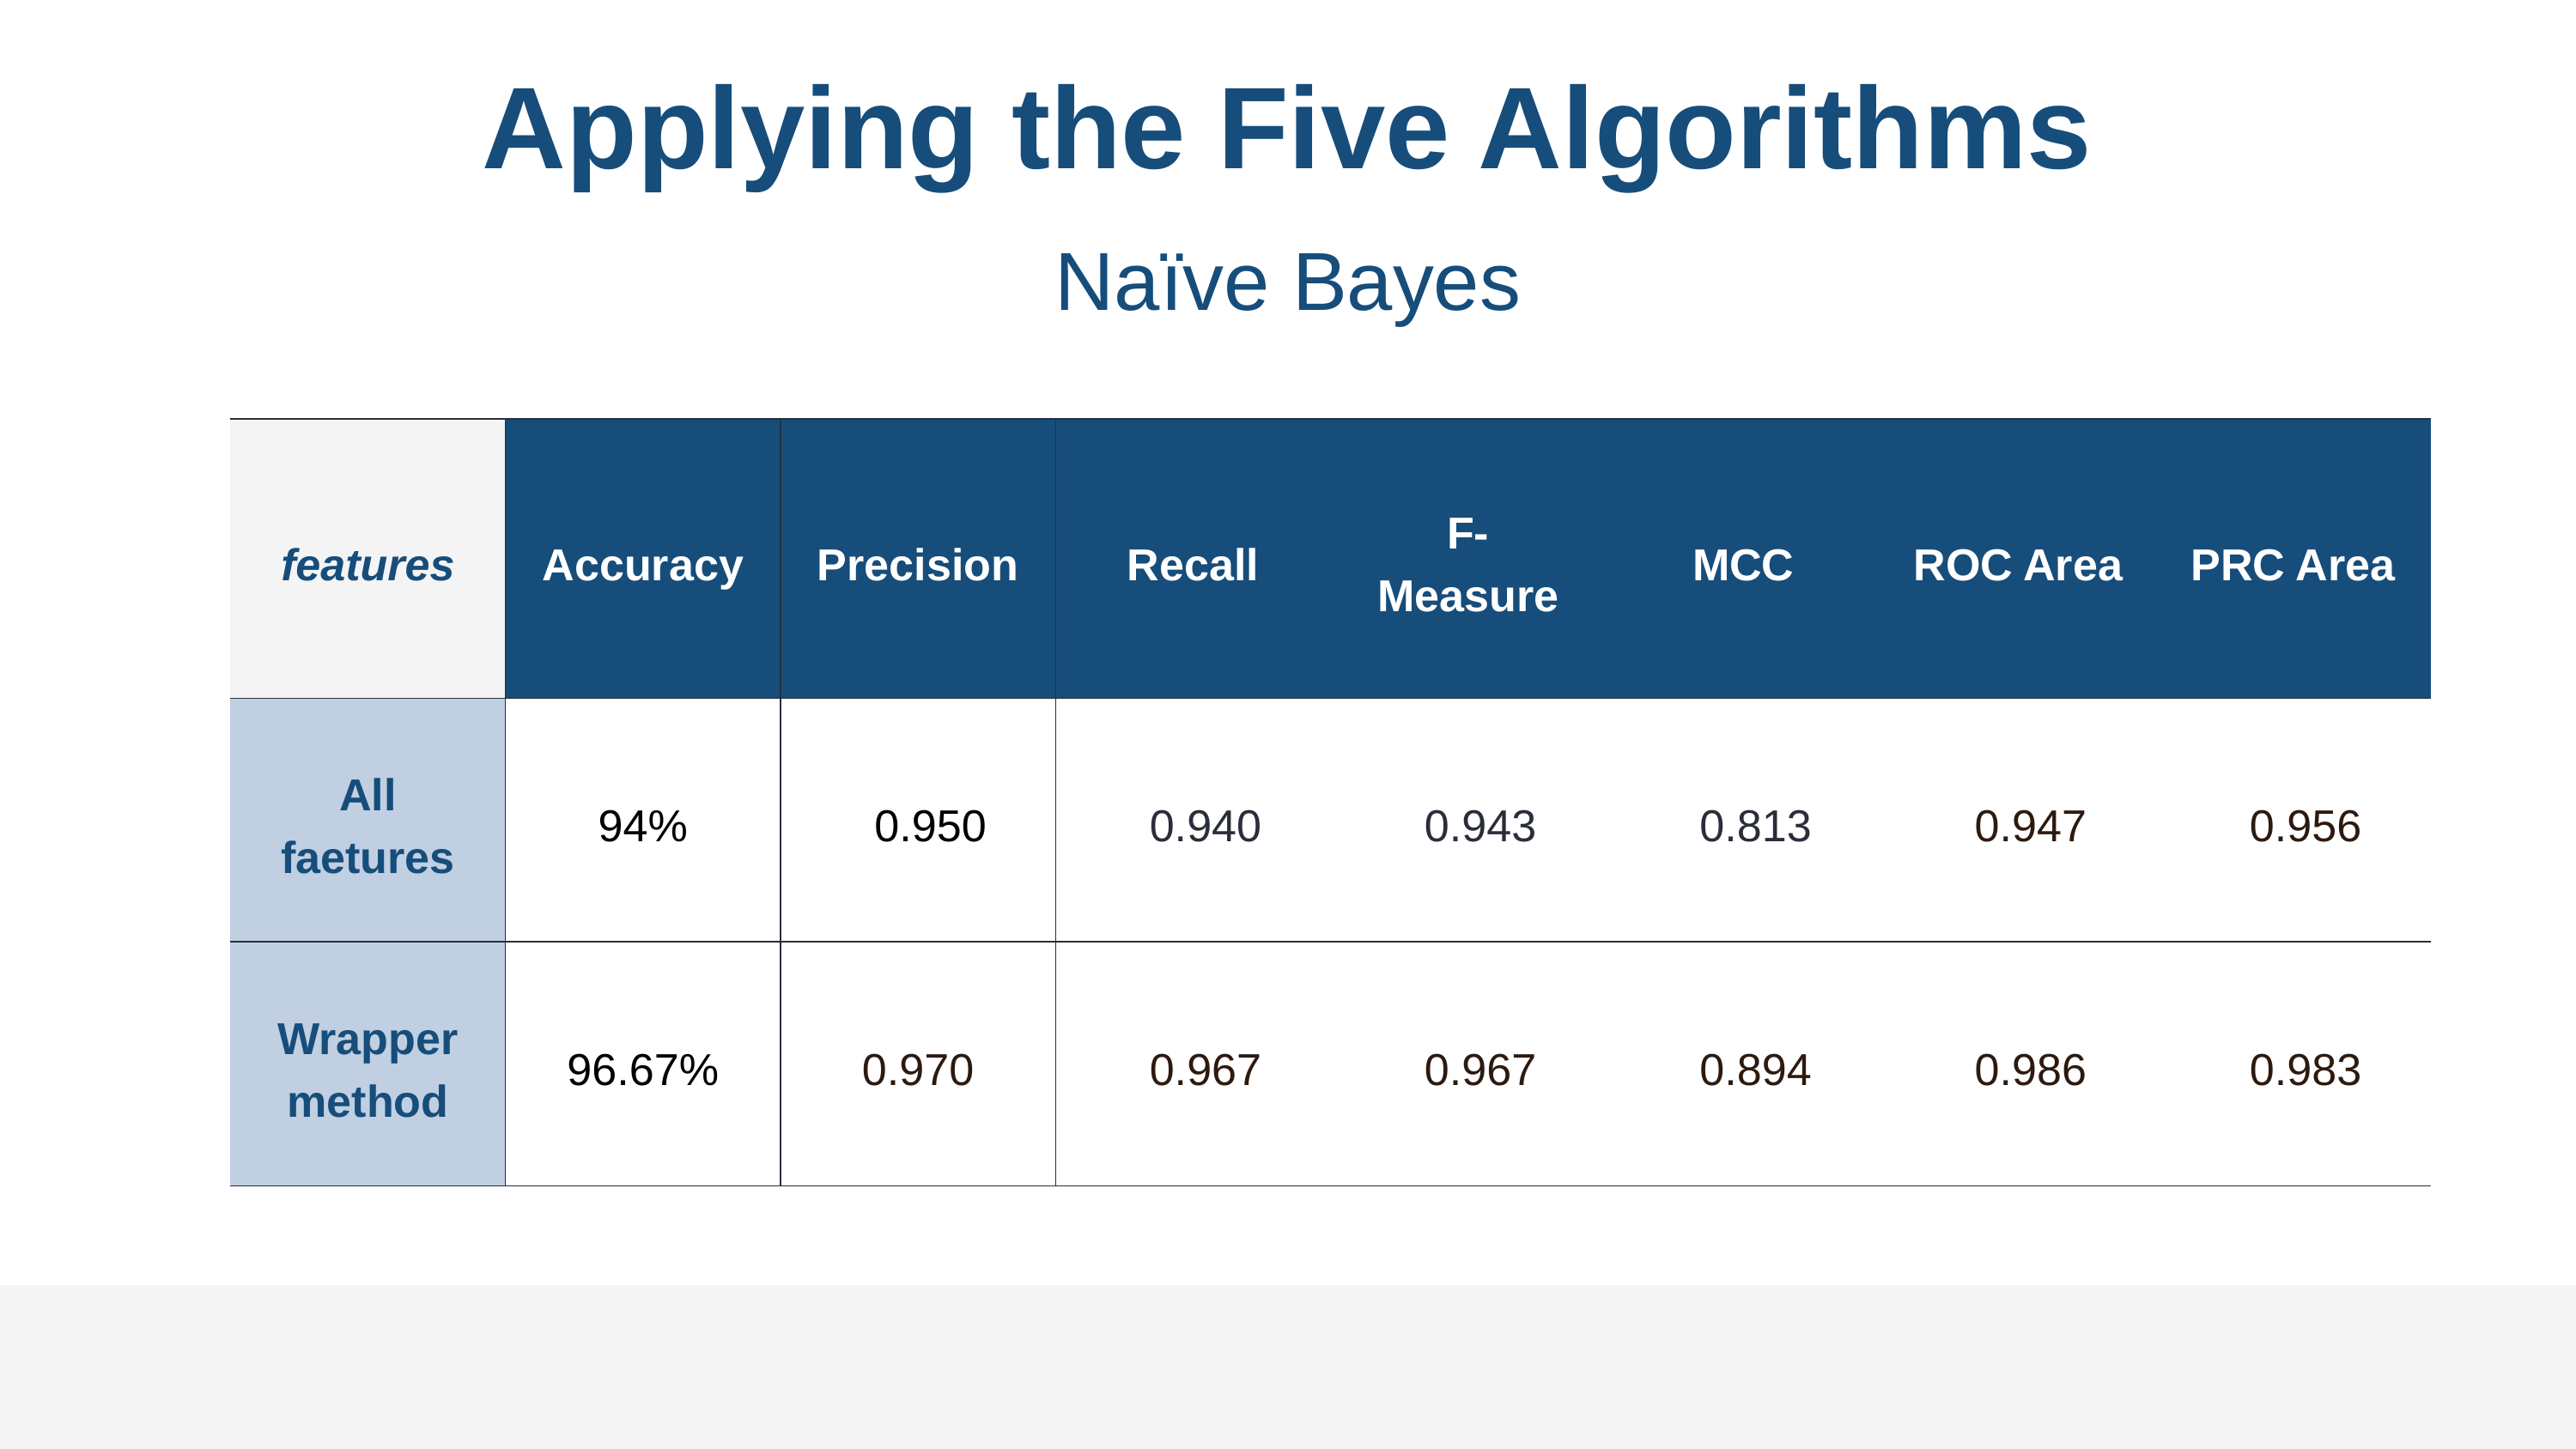

Applying the Five Algorithms
Naïve Bayes
| features | Accuracy | Precision | Recall | F-Measure | MCC | ROC Area | PRC Area |
| --- | --- | --- | --- | --- | --- | --- | --- |
| All faetures | 94% | 0.950 | 0.940 | 0.943 | 0.813 | 0.947 | 0.956 |
| Wrapper method | 96.67% | 0.970 | 0.967 | 0.967 | 0.894 | 0.986 | 0.983 |